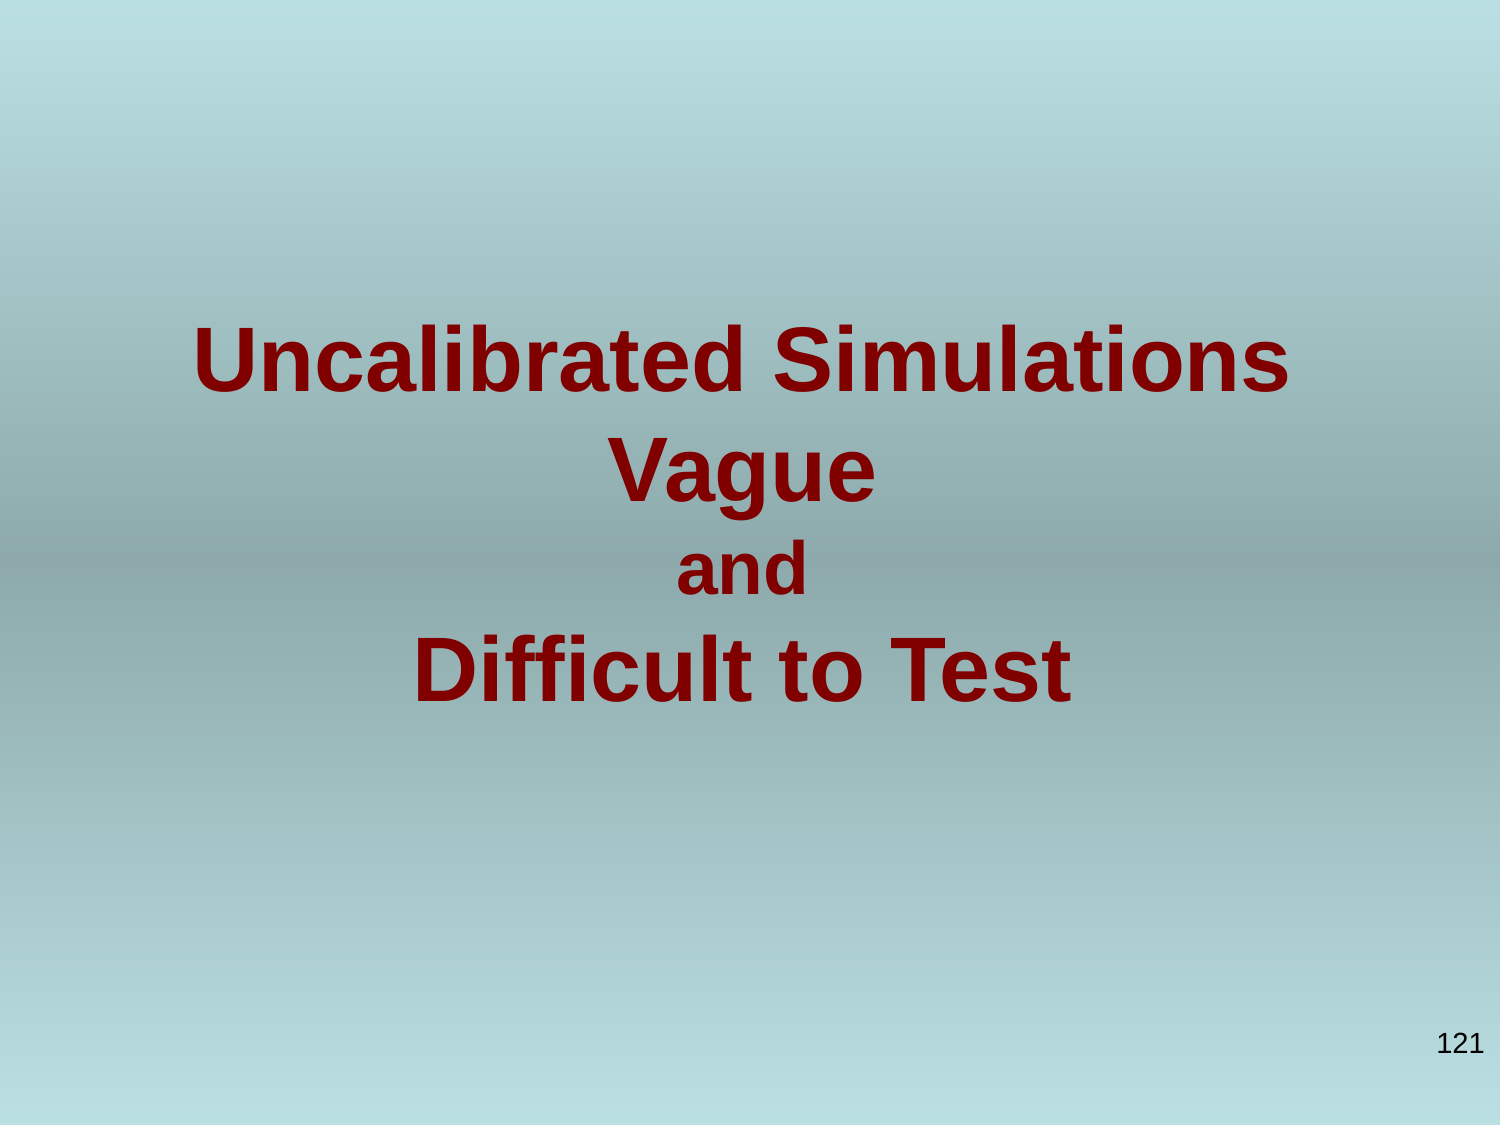

# Uncalibrated Simulations Vague and Difficult to Test
121